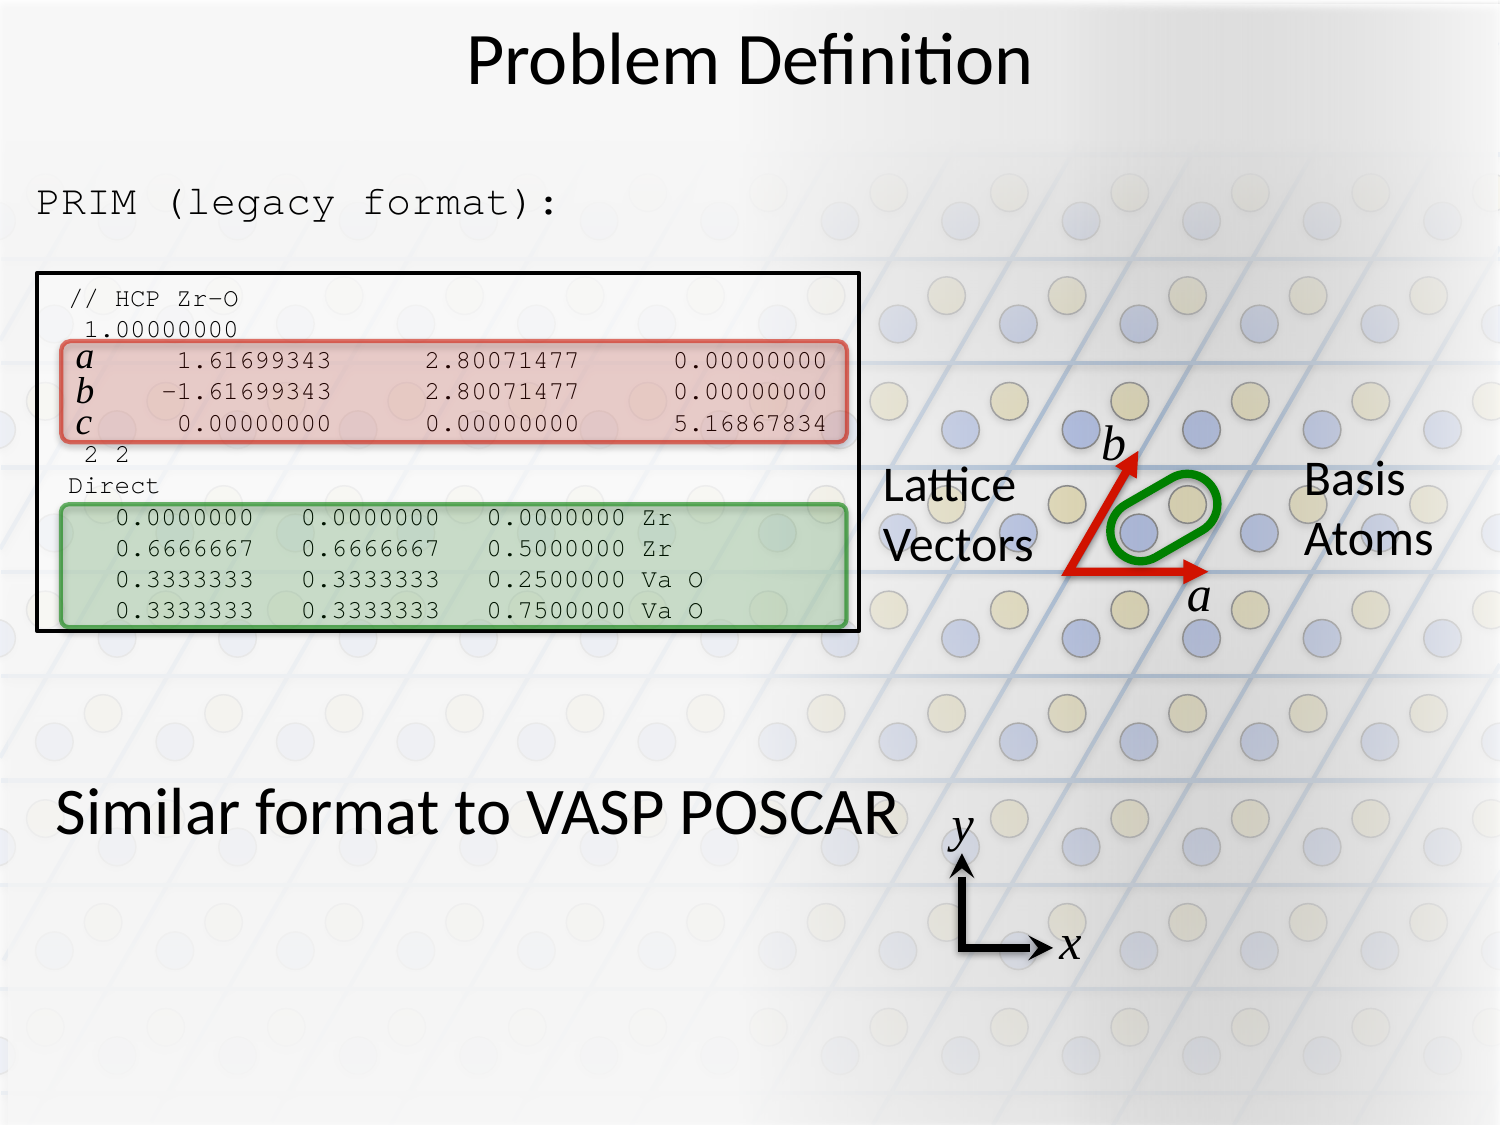

# Problem Definition

PRIM (legacy format):

// HCP Zr-O
 1.00000000
       1.61699343      2.80071477      0.00000000
      -1.61699343      2.80071477      0.00000000
       0.00000000      0.00000000      5.16867834
 2 2
Direct
   0.0000000   0.0000000   0.0000000 Zr
   0.6666667   0.6666667   0.5000000 Zr
   0.3333333   0.3333333   0.2500000 Va O
   0.3333333   0.3333333   0.7500000 Va O

a

b

c
b
Basis
Atoms
Lattice
Vectors

a

Similar format to VASP POSCAR
y

x